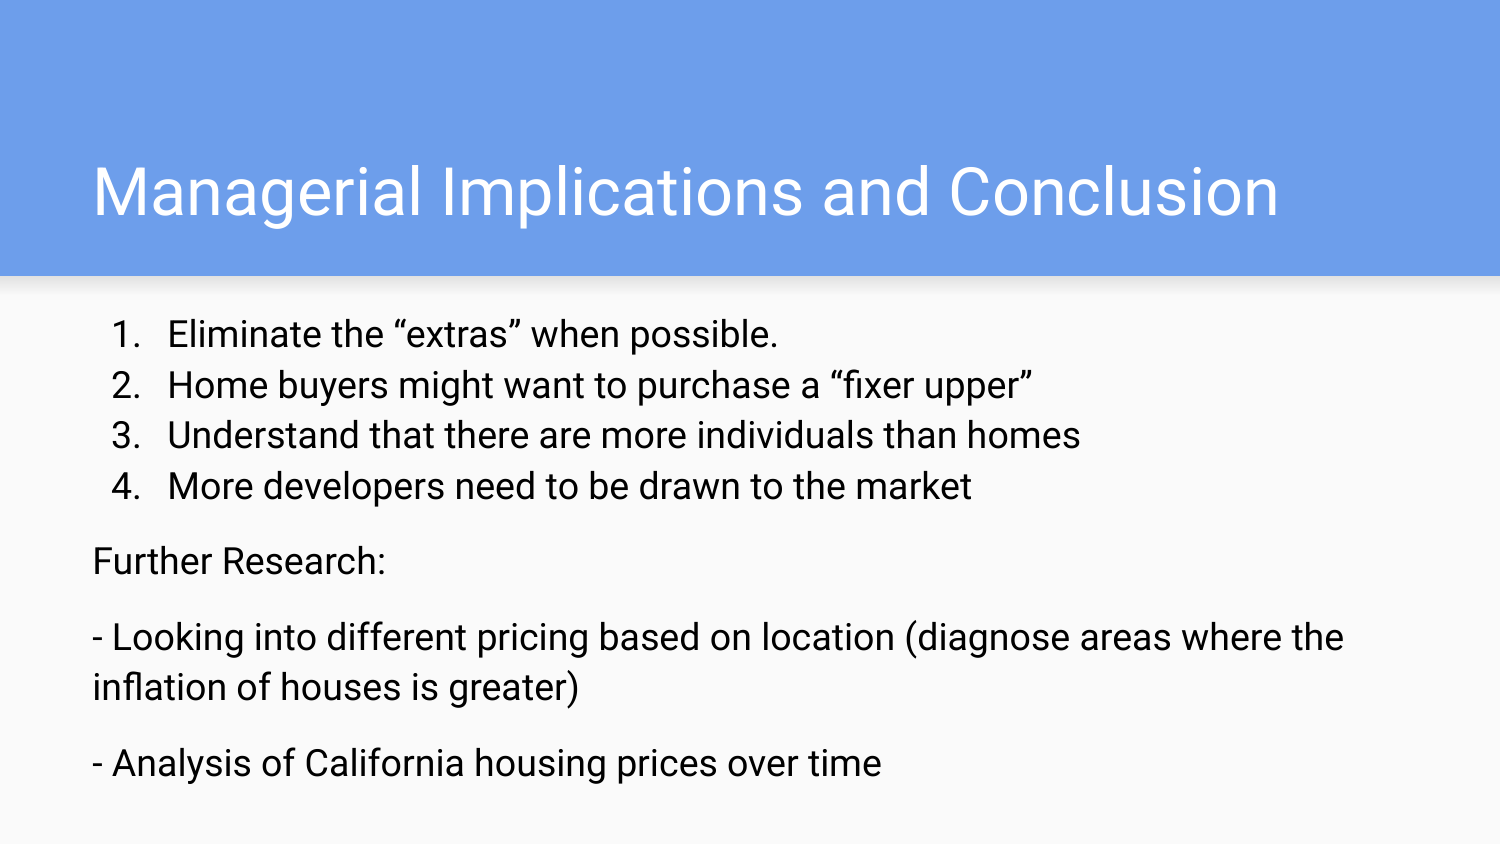

# Managerial Implications and Conclusion
Eliminate the “extras” when possible.
Home buyers might want to purchase a “fixer upper”
Understand that there are more individuals than homes
More developers need to be drawn to the market
Further Research:
- Looking into different pricing based on location (diagnose areas where the inflation of houses is greater)
- Analysis of California housing prices over time